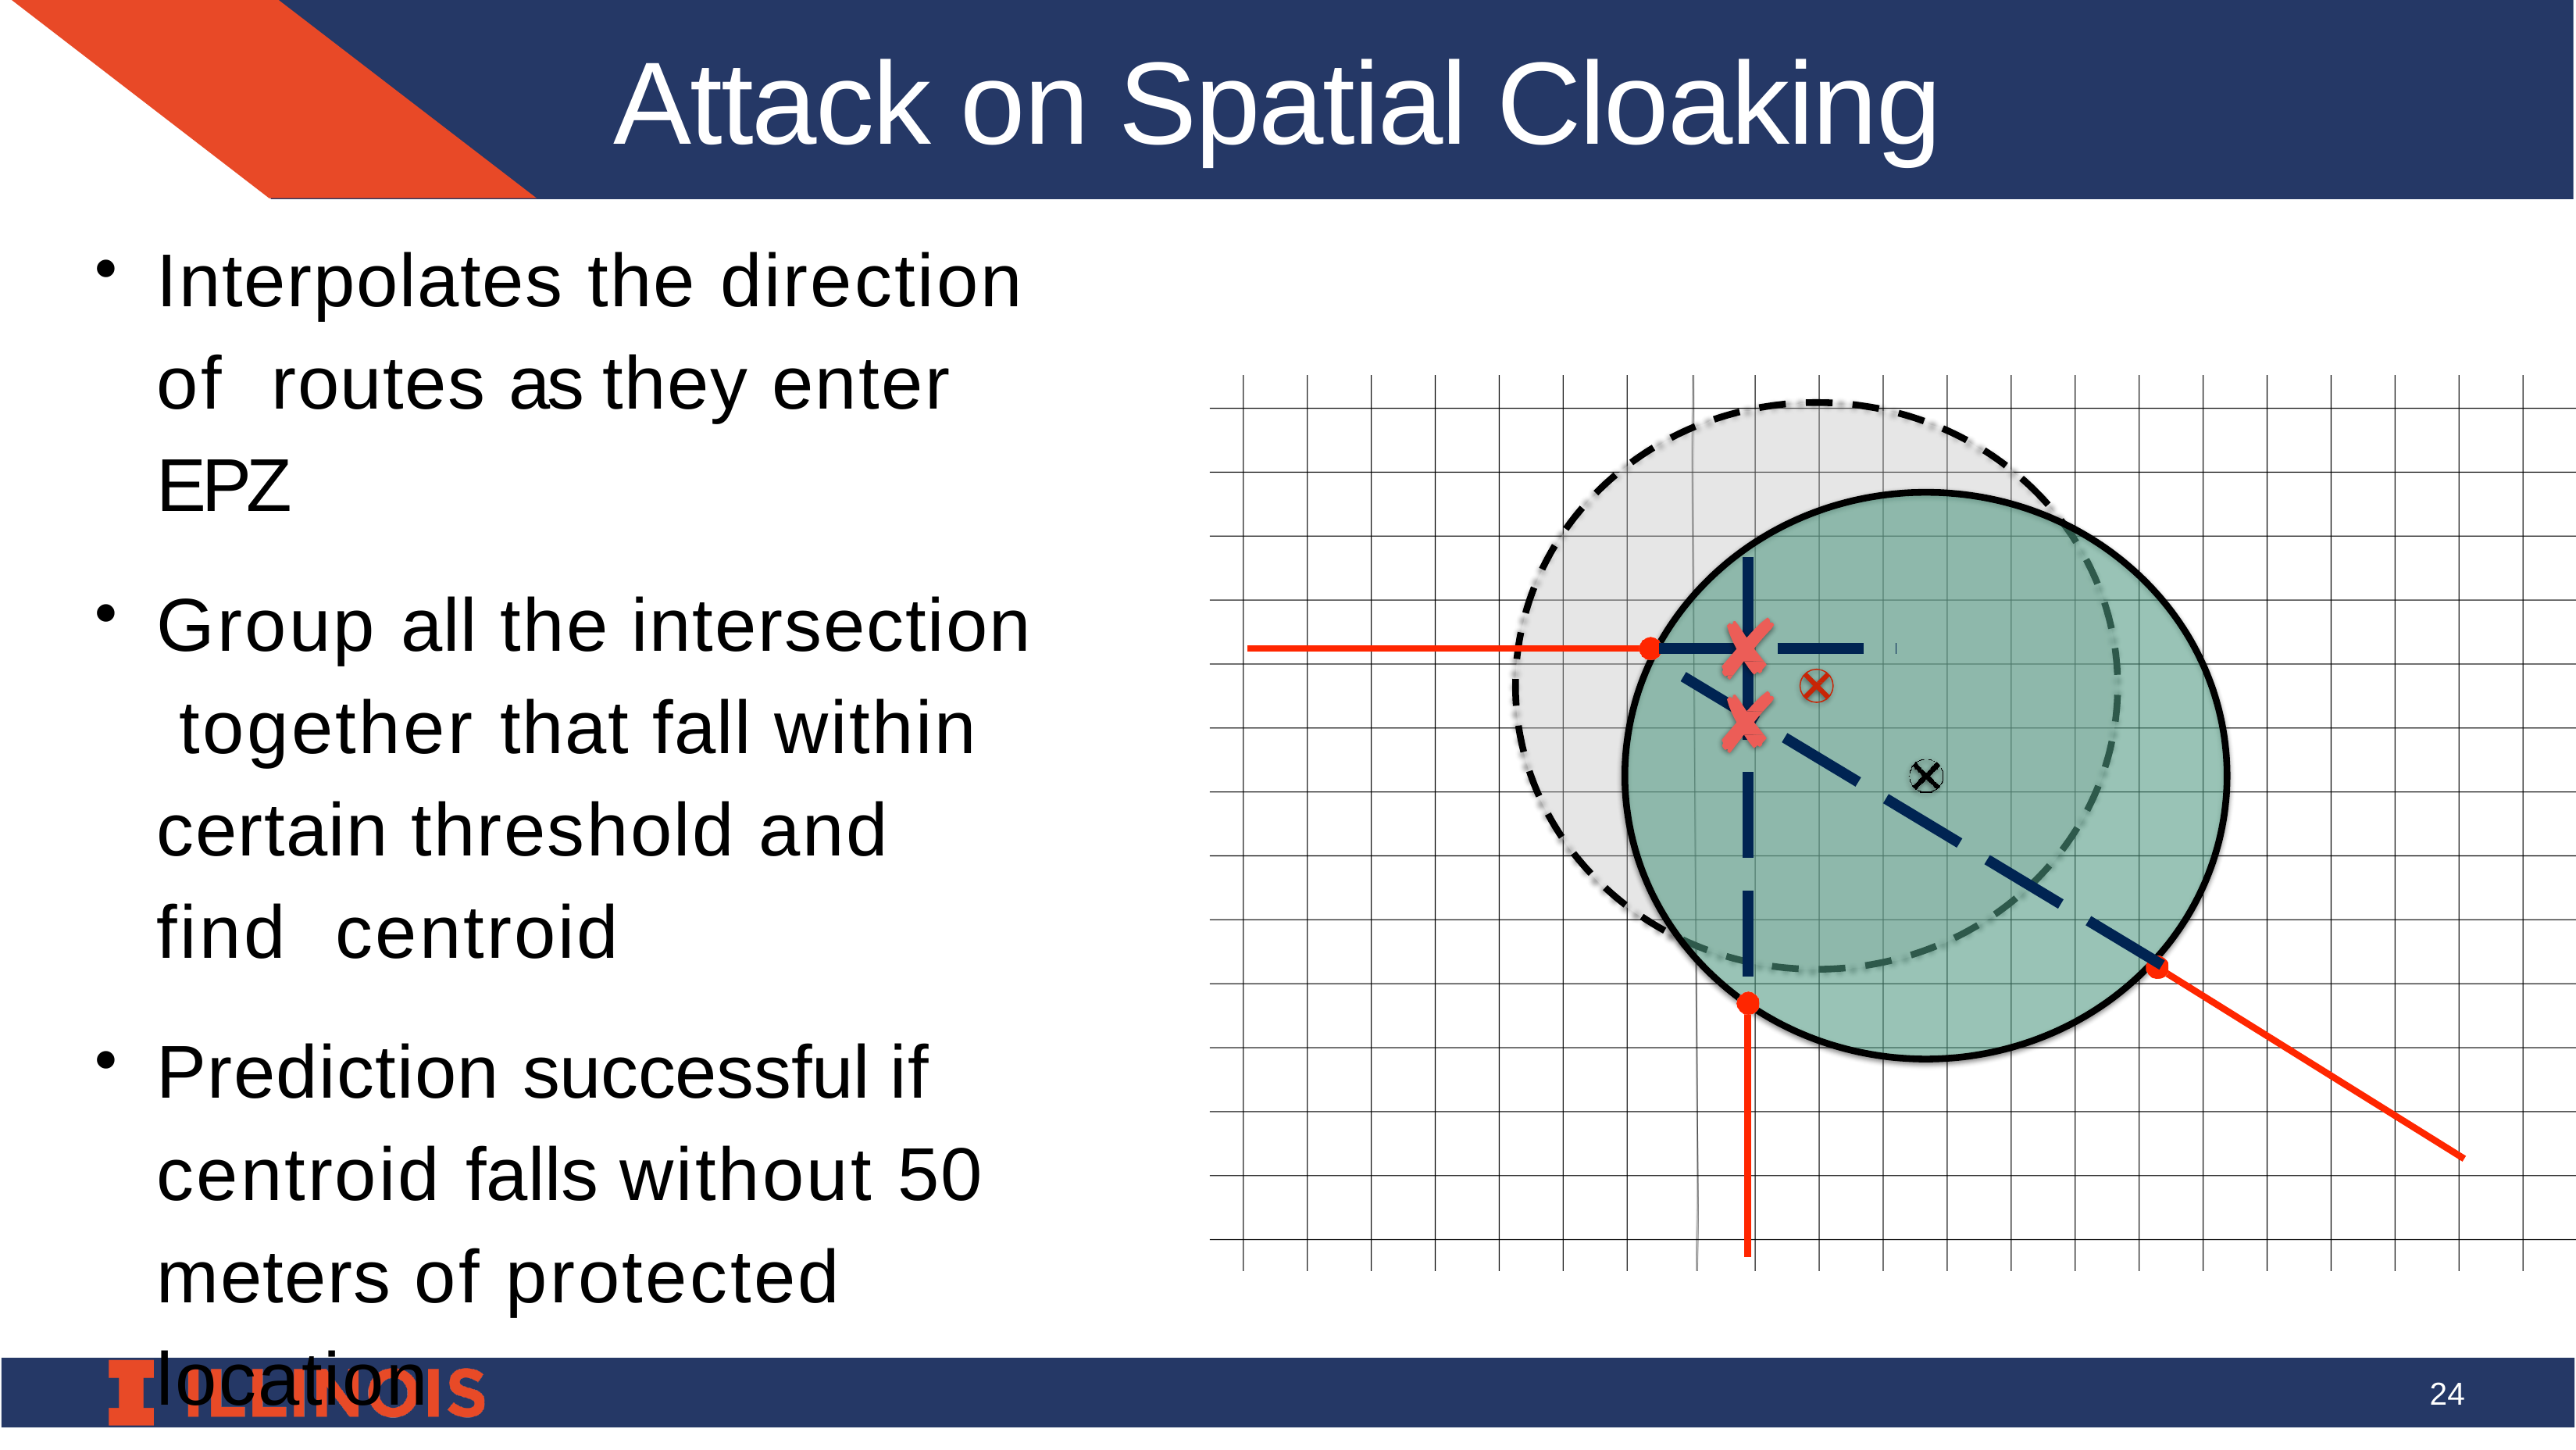

# Attack on Spatial Cloaking
Interpolates the direction of  routes as they enter EPZ
Group all the intersection  together that fall within  certain threshold and find  centroid
Prediction successful if  centroid falls without 50  meters of protected location

24